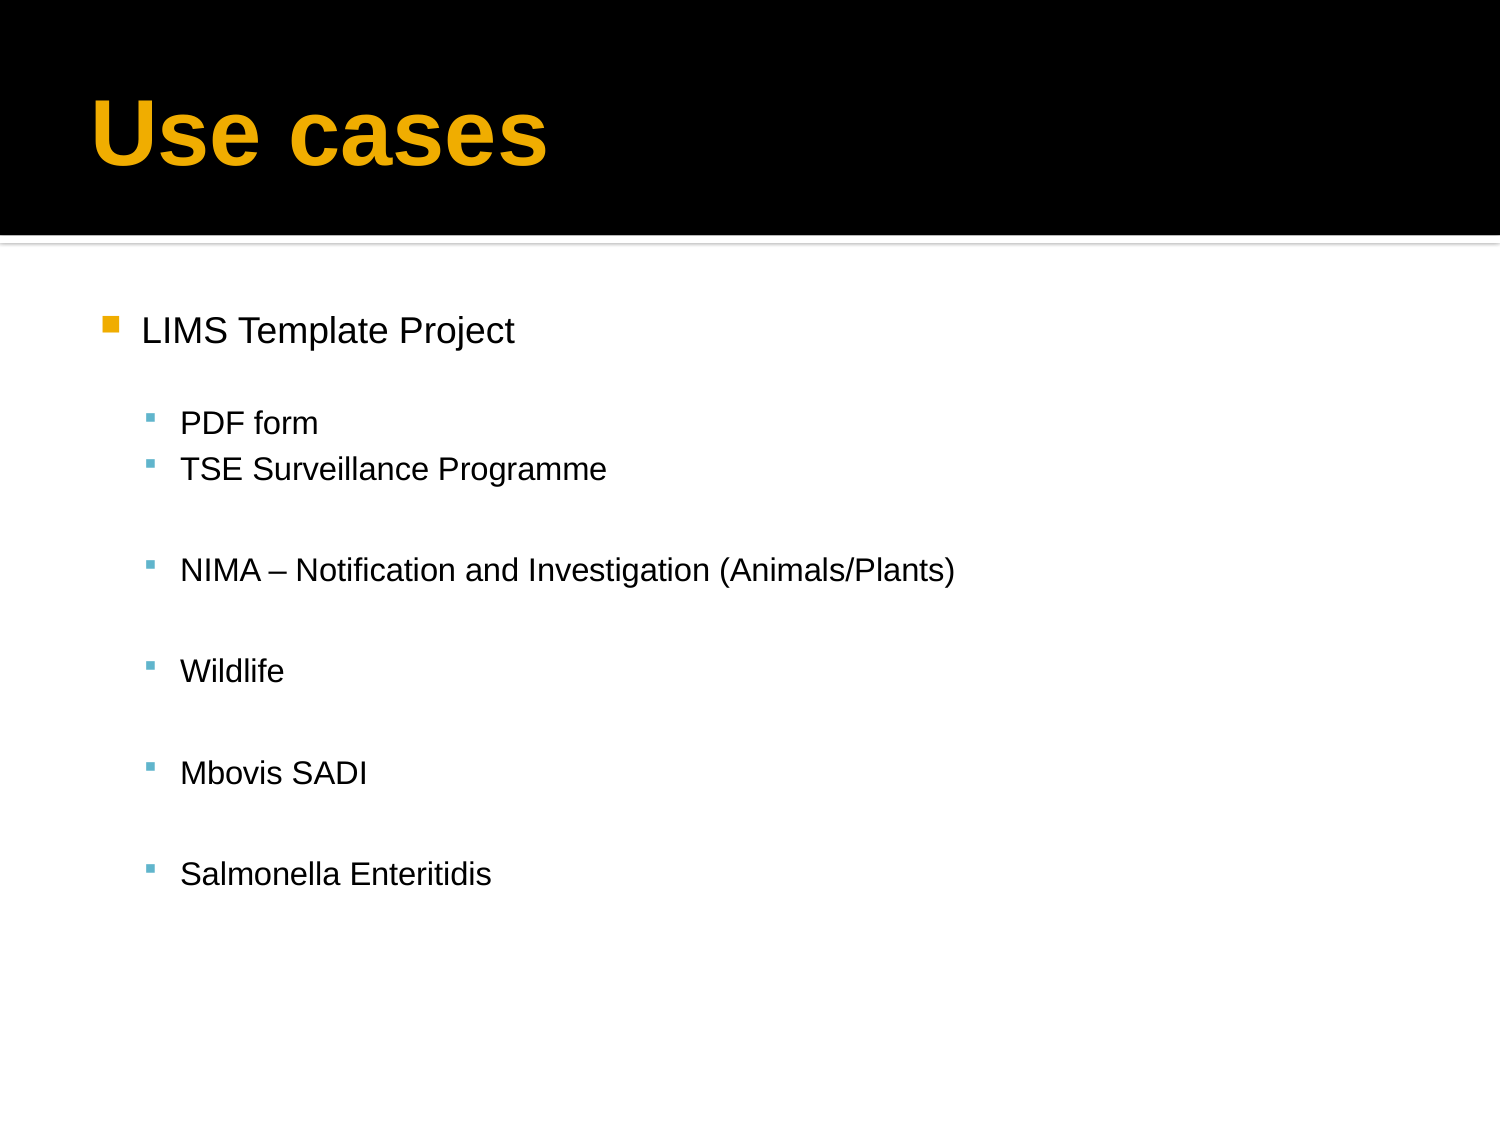

# Use cases
LIMS Template Project

PDF form
TSE Surveillance Programme

NIMA – Notification and Investigation (Animals/Plants)

Wildlife

Mbovis SADI

Salmonella Enteritidis